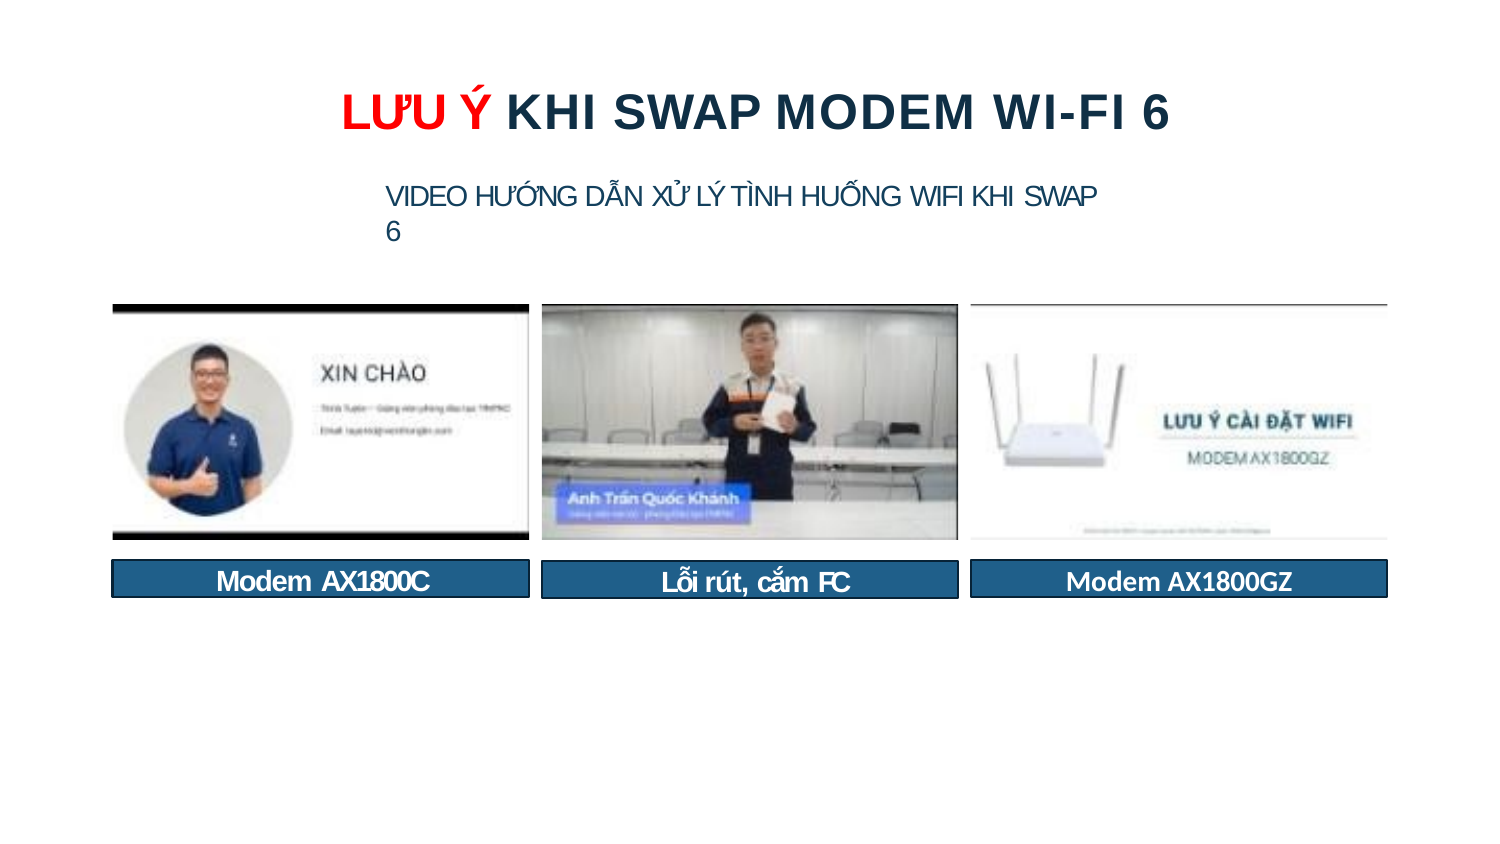

# LƯU Ý KHI SWAP MODEM WI-FI 6
VIDEO HƯỚNG DẪN XỬ LÝ TÌNH HUỐNG WIFI KHI SWAP 6

Modem AX1800C
Modem AX1800GZ
Lỗi rút, cắm FC